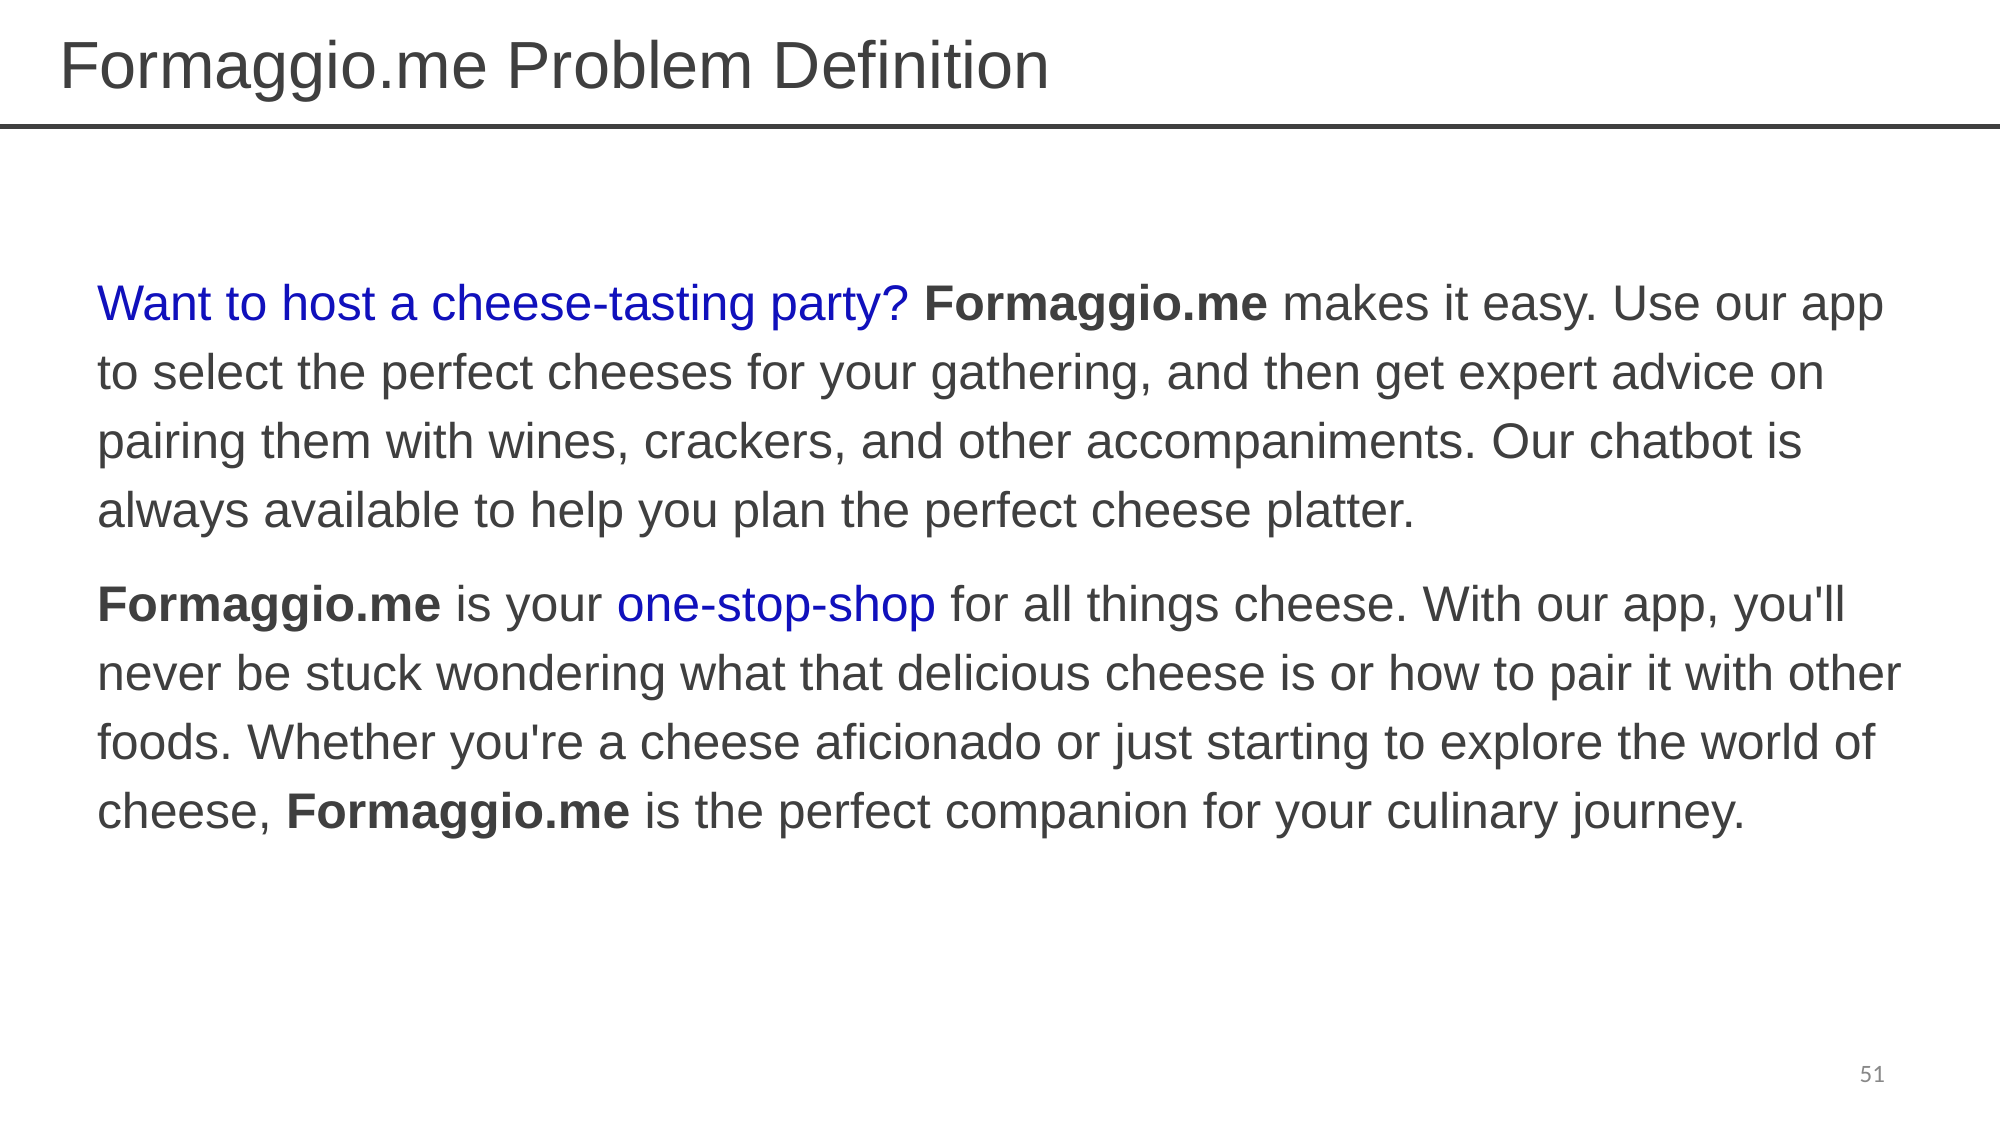

# Formaggio.me Problem Definition

Want to host a cheese-tasting party? Formaggio.me makes it easy. Use our app to select the perfect cheeses for your gathering, and then get expert advice on pairing them with wines, crackers, and other accompaniments. Our chatbot is always available to help you plan the perfect cheese platter.
Formaggio.me is your one-stop-shop for all things cheese. With our app, you'll never be stuck wondering what that delicious cheese is or how to pair it with other foods. Whether you're a cheese aficionado or just starting to explore the world of cheese, Formaggio.me is the perfect companion for your culinary journey.

51